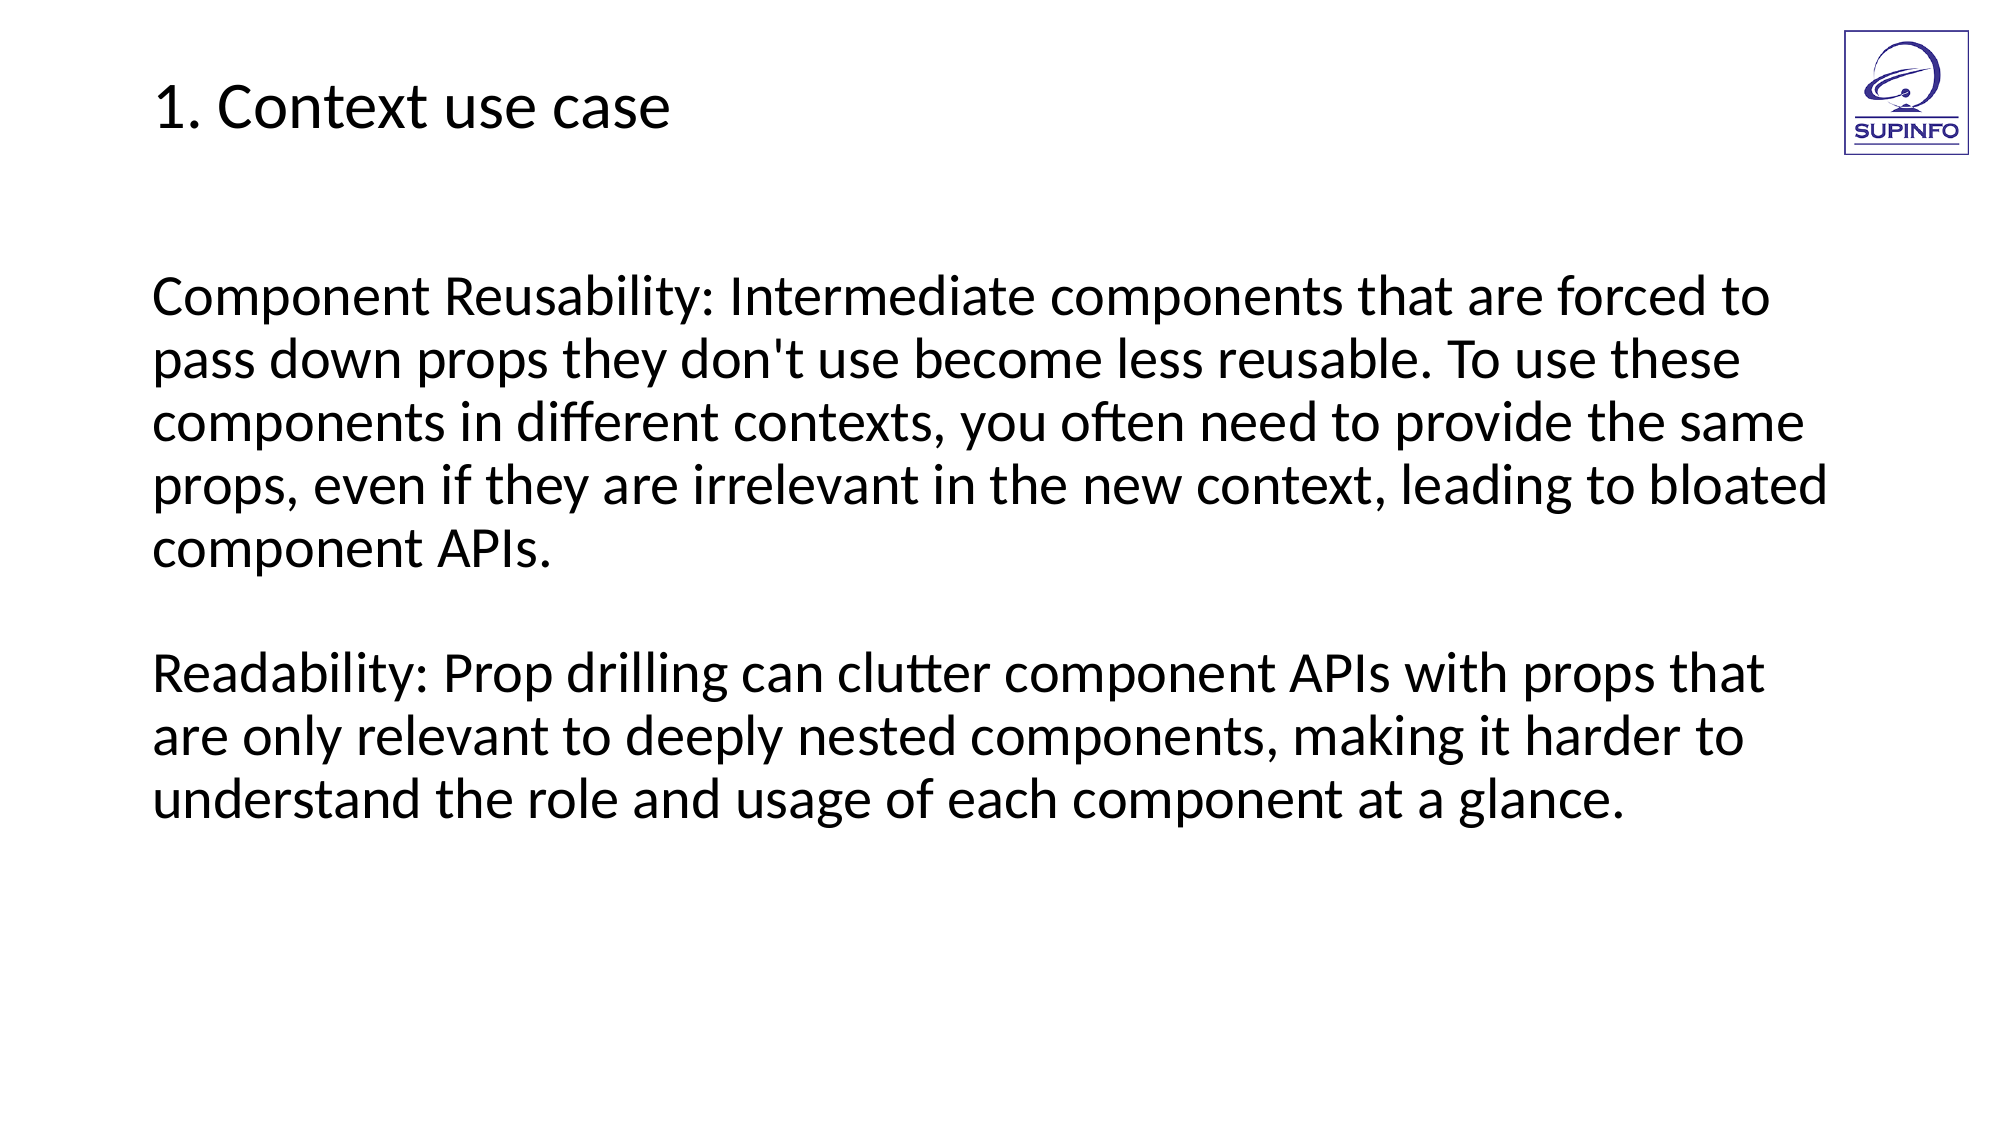

1. Context use case
Component Reusability: Intermediate components that are forced to pass down props they don't use become less reusable. To use these components in different contexts, you often need to provide the same props, even if they are irrelevant in the new context, leading to bloated component APIs.

Readability: Prop drilling can clutter component APIs with props that are only relevant to deeply nested components, making it harder to understand the role and usage of each component at a glance.